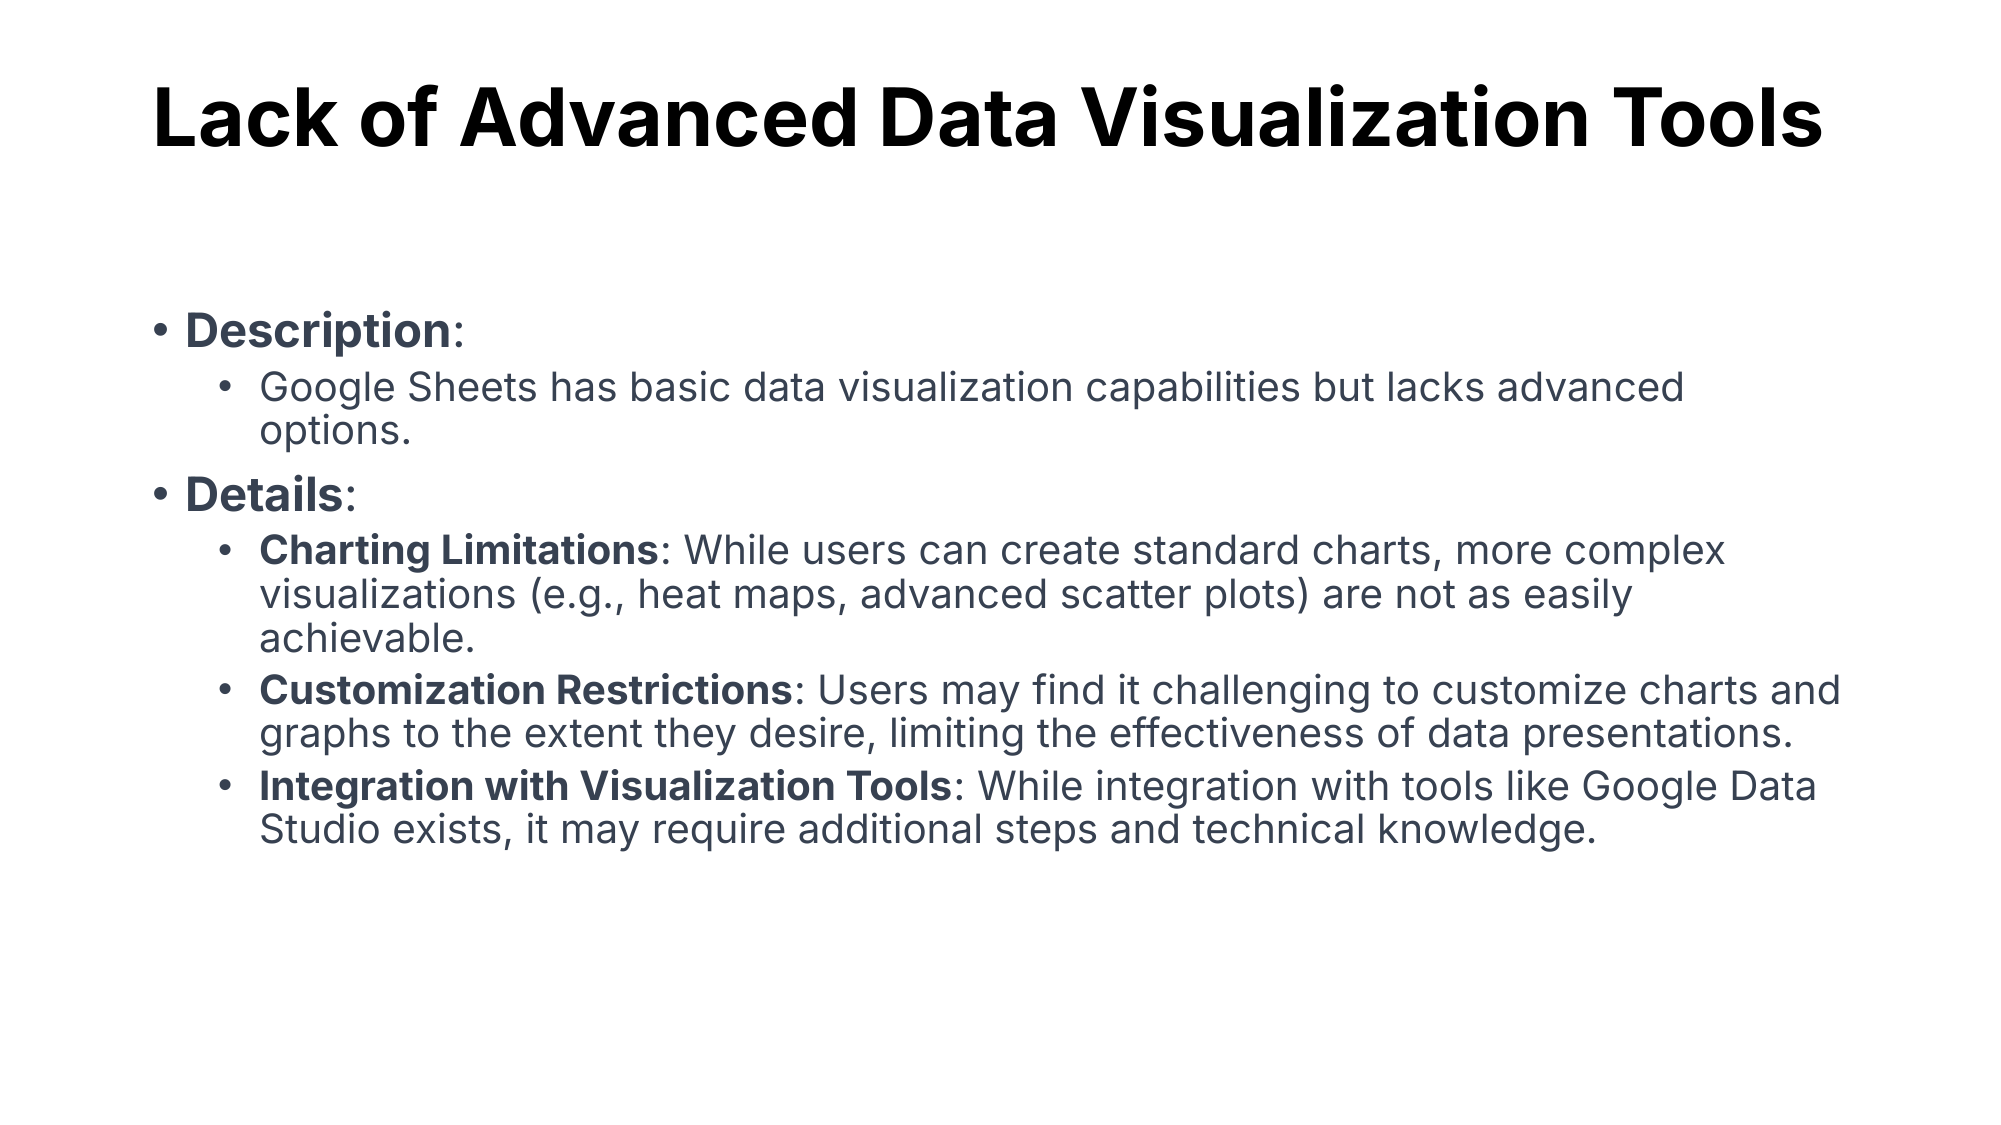

# Lack of Advanced Data Visualization Tools
Description:
Google Sheets has basic data visualization capabilities but lacks advanced options.
Details:
Charting Limitations: While users can create standard charts, more complex visualizations (e.g., heat maps, advanced scatter plots) are not as easily achievable.
Customization Restrictions: Users may find it challenging to customize charts and graphs to the extent they desire, limiting the effectiveness of data presentations.
Integration with Visualization Tools: While integration with tools like Google Data Studio exists, it may require additional steps and technical knowledge.